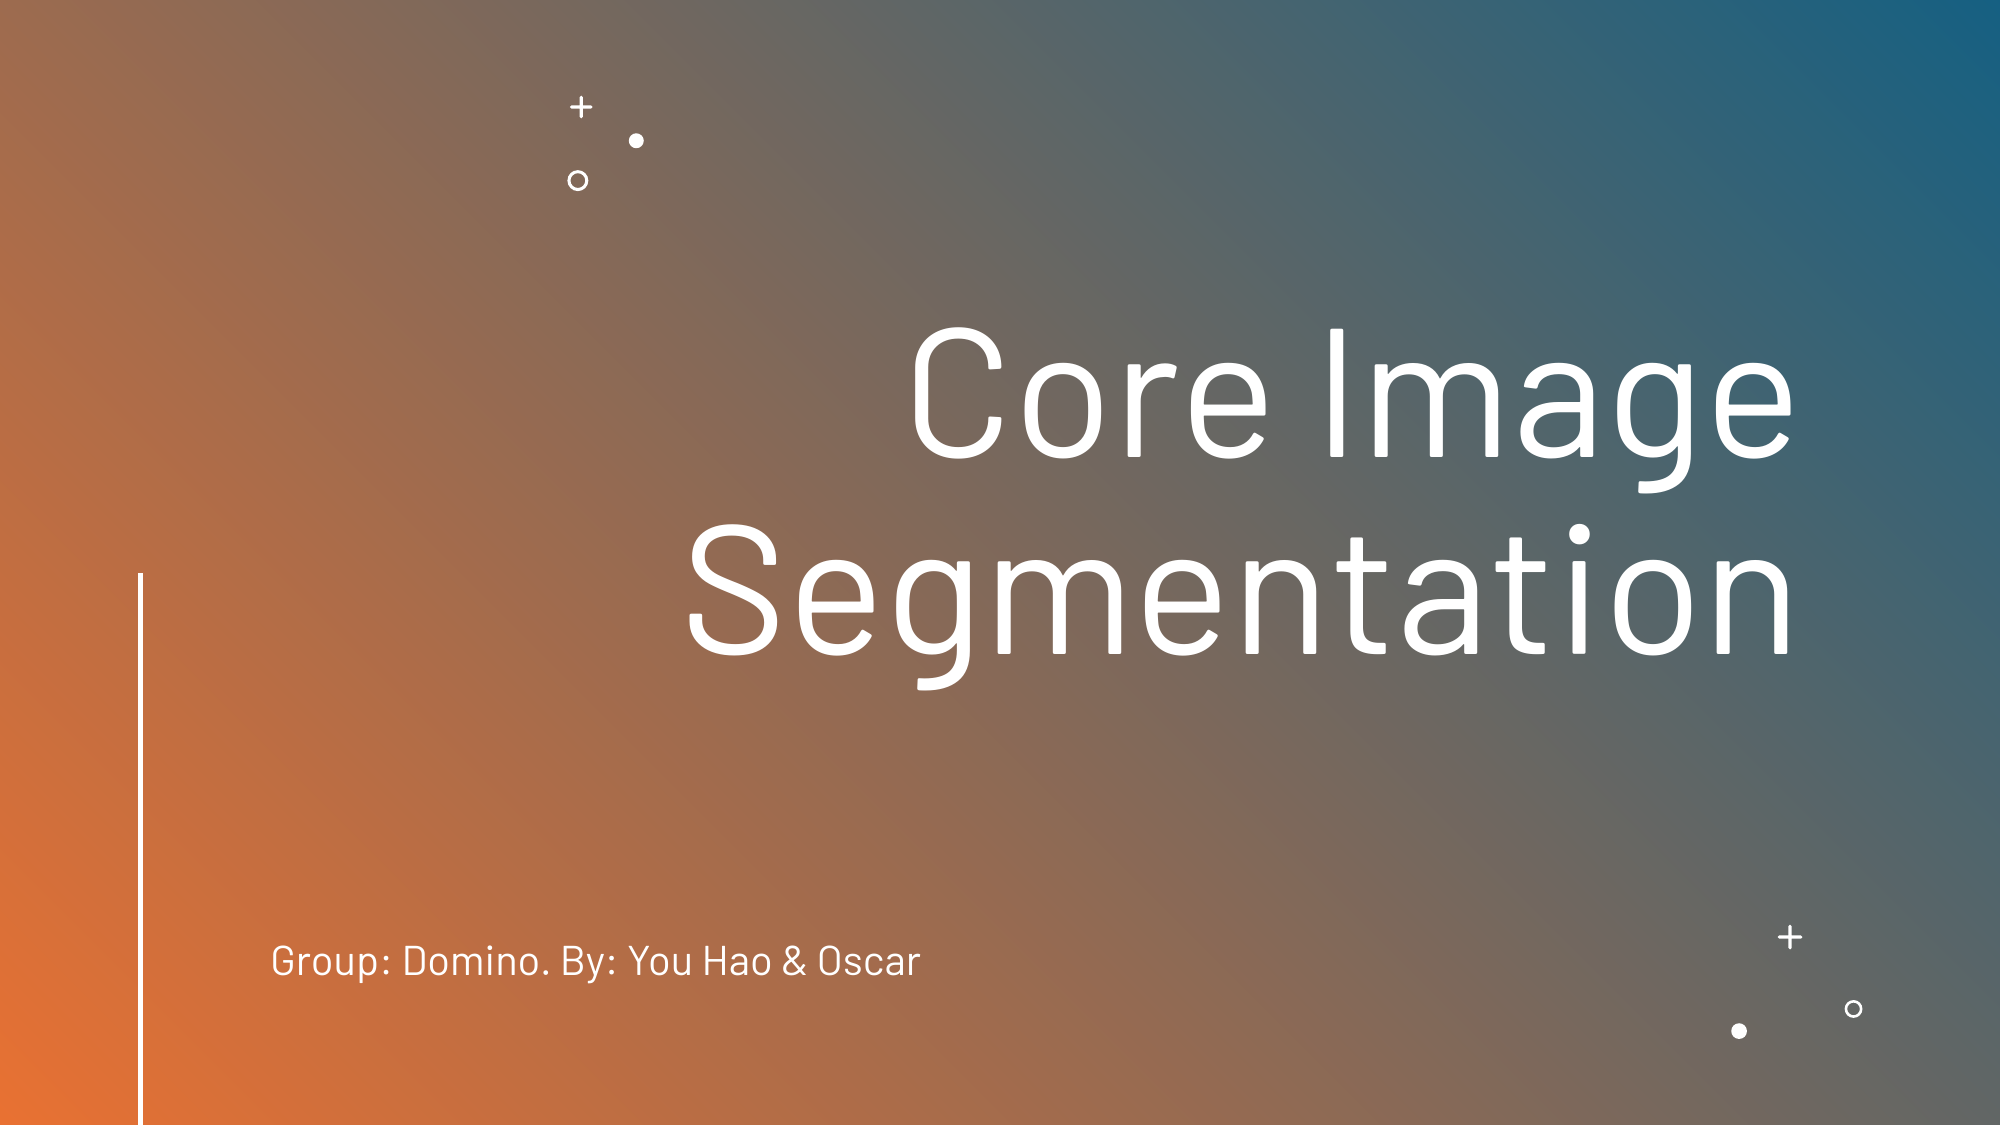

# Core Image Segmentation

Group: Domino. By: You Hao & Oscar